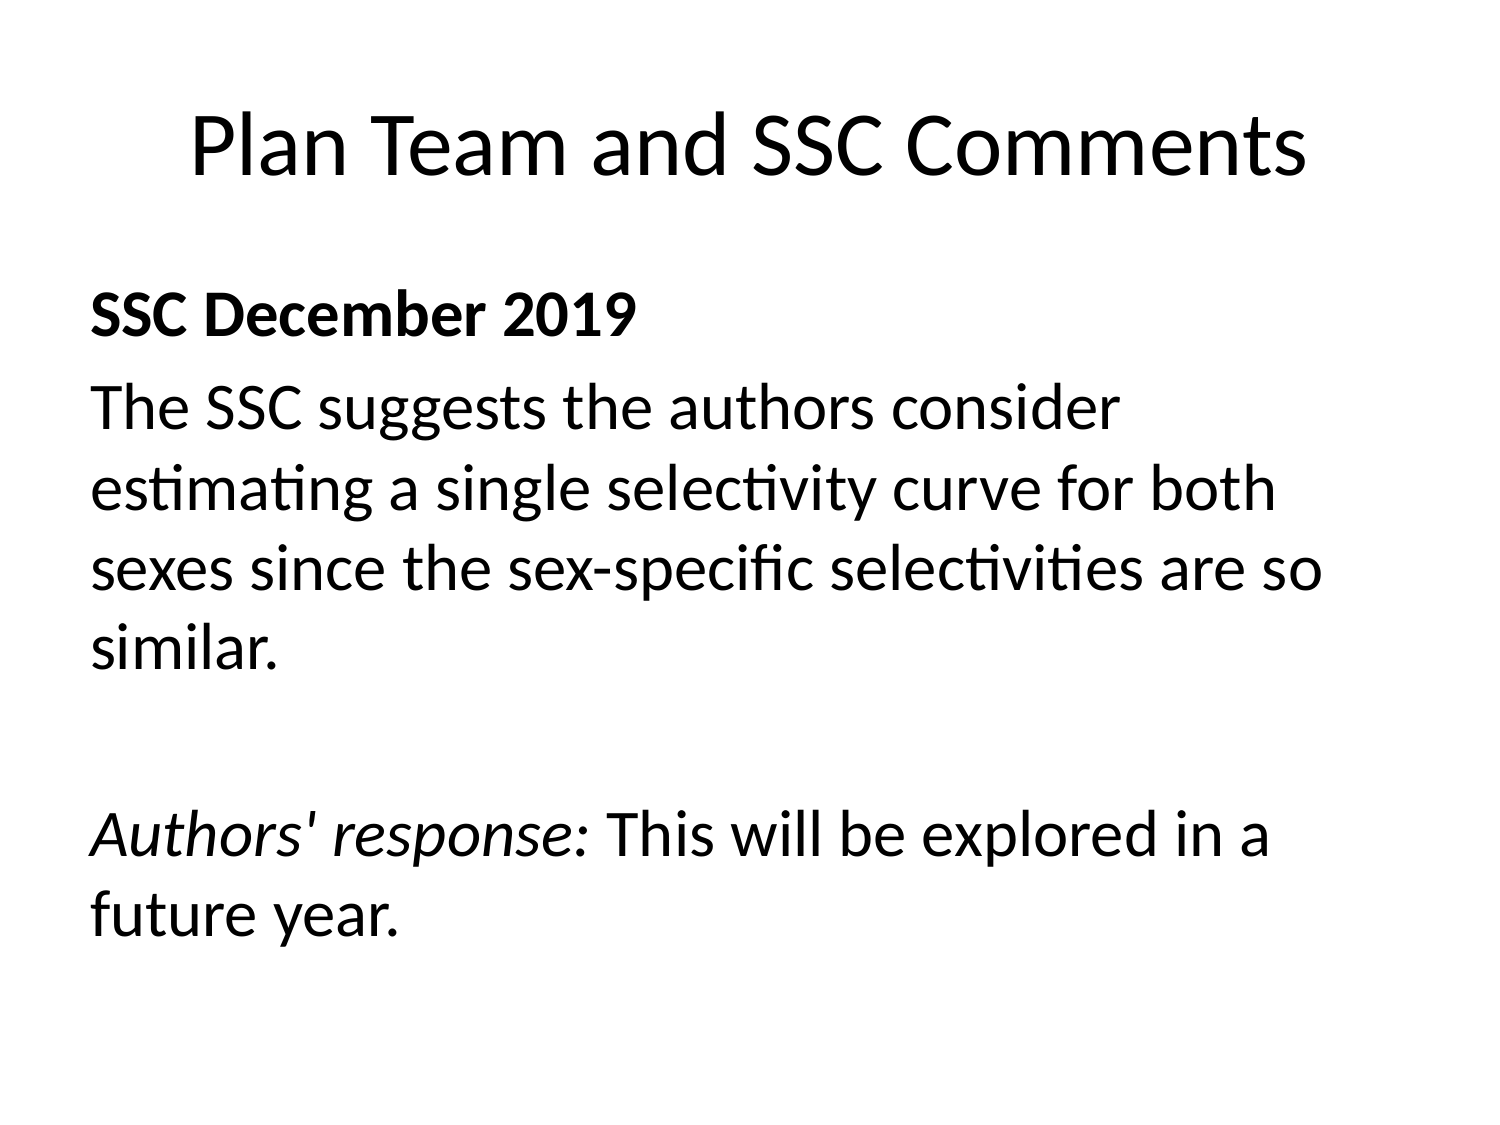

# Plan Team and SSC Comments
SSC December 2019
The SSC suggests the authors consider estimating a single selectivity curve for both sexes since the sex-specific selectivities are so similar.

Authors' response: This will be explored in a future year.